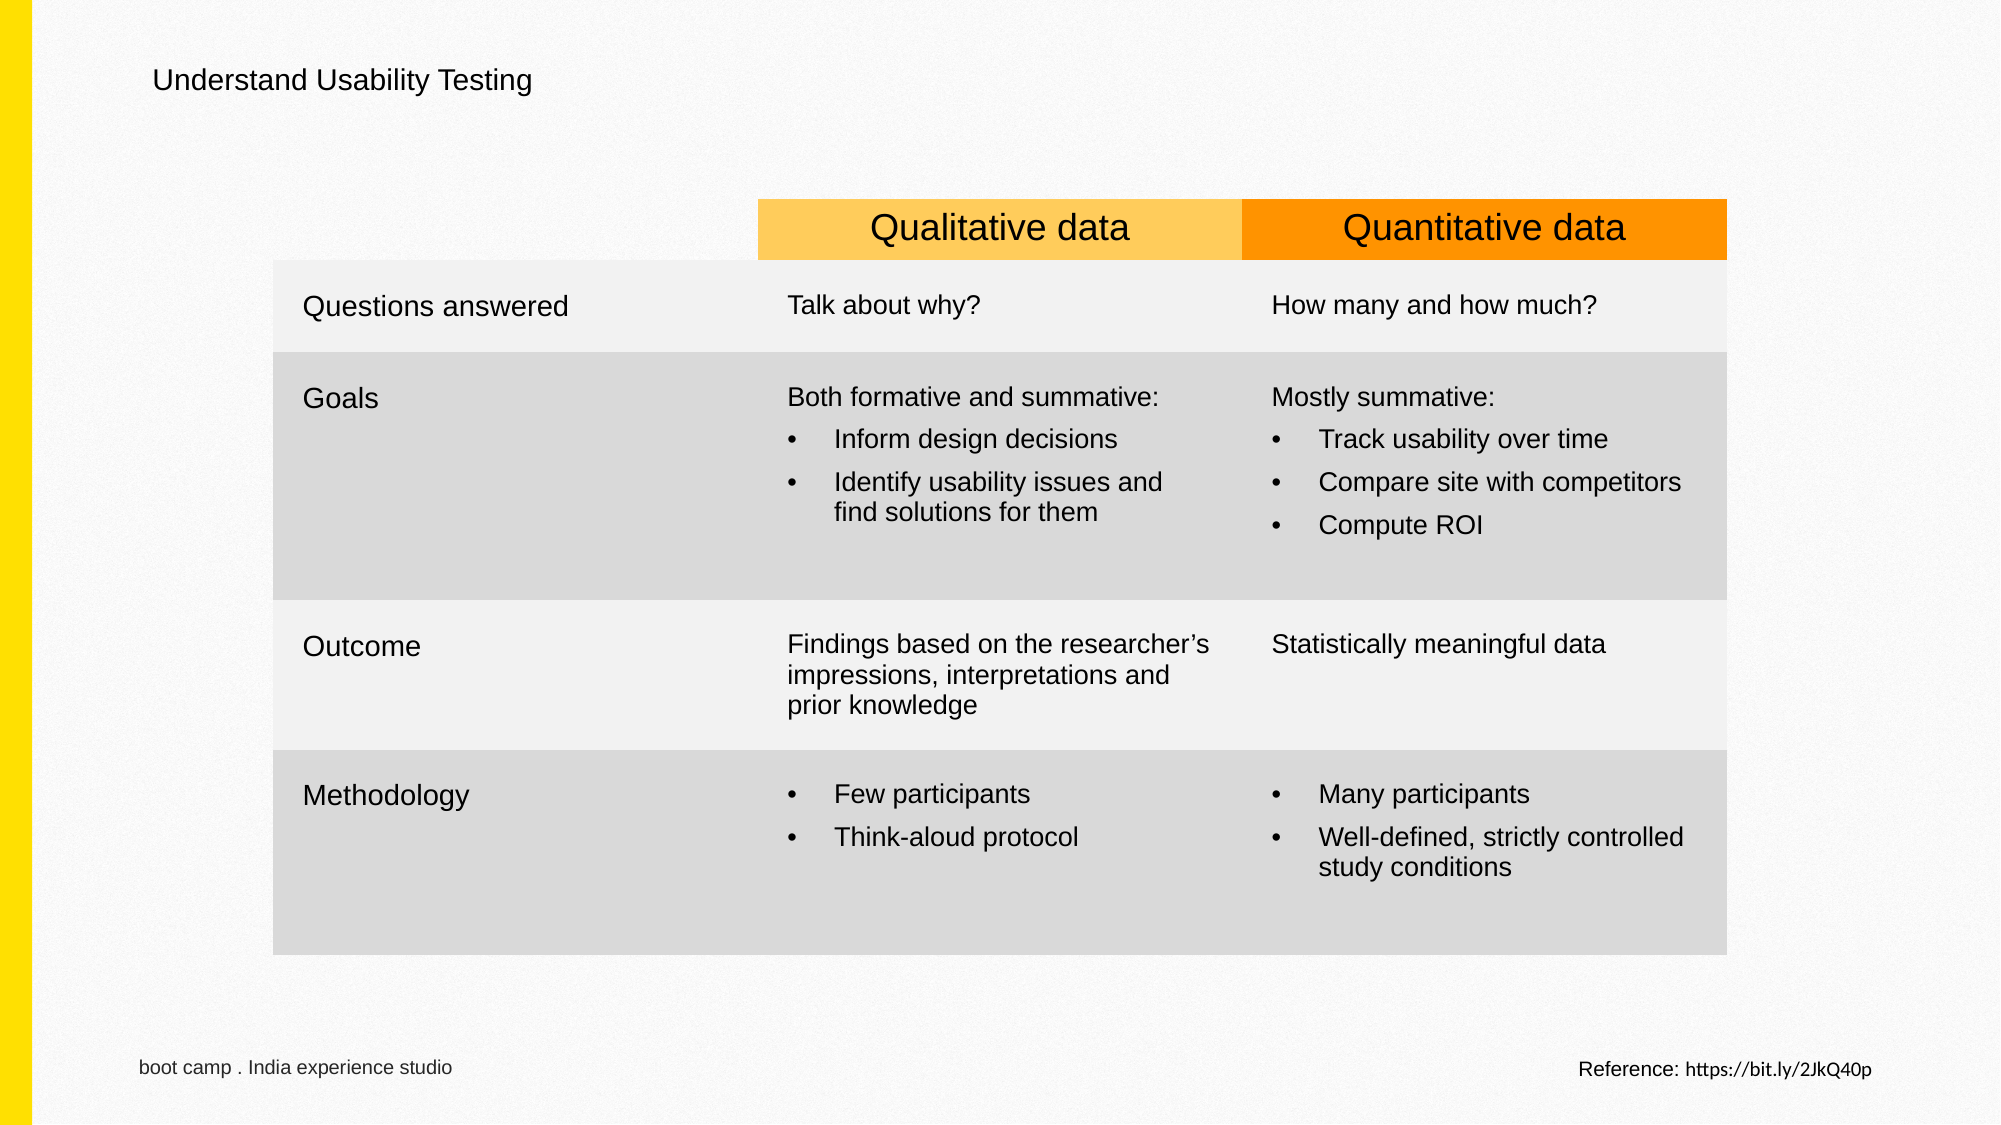

Understand Usability Testing
|  | Qualitative data | Quantitative data |
| --- | --- | --- |
| Questions answered | Talk about why? | How many and how much? |
| Goals | Both formative and summative: Inform design decisions Identify usability issues and find solutions for them | Mostly summative: Track usability over time Compare site with competitors Compute ROI |
| Outcome | Findings based on the researcher’s impressions, interpretations and prior knowledge | Statistically meaningful data |
| Methodology | Few participants Think-aloud protocol | Many participants Well-defined, strictly controlled study conditions |
Reference: https://bit.ly/2JkQ40p